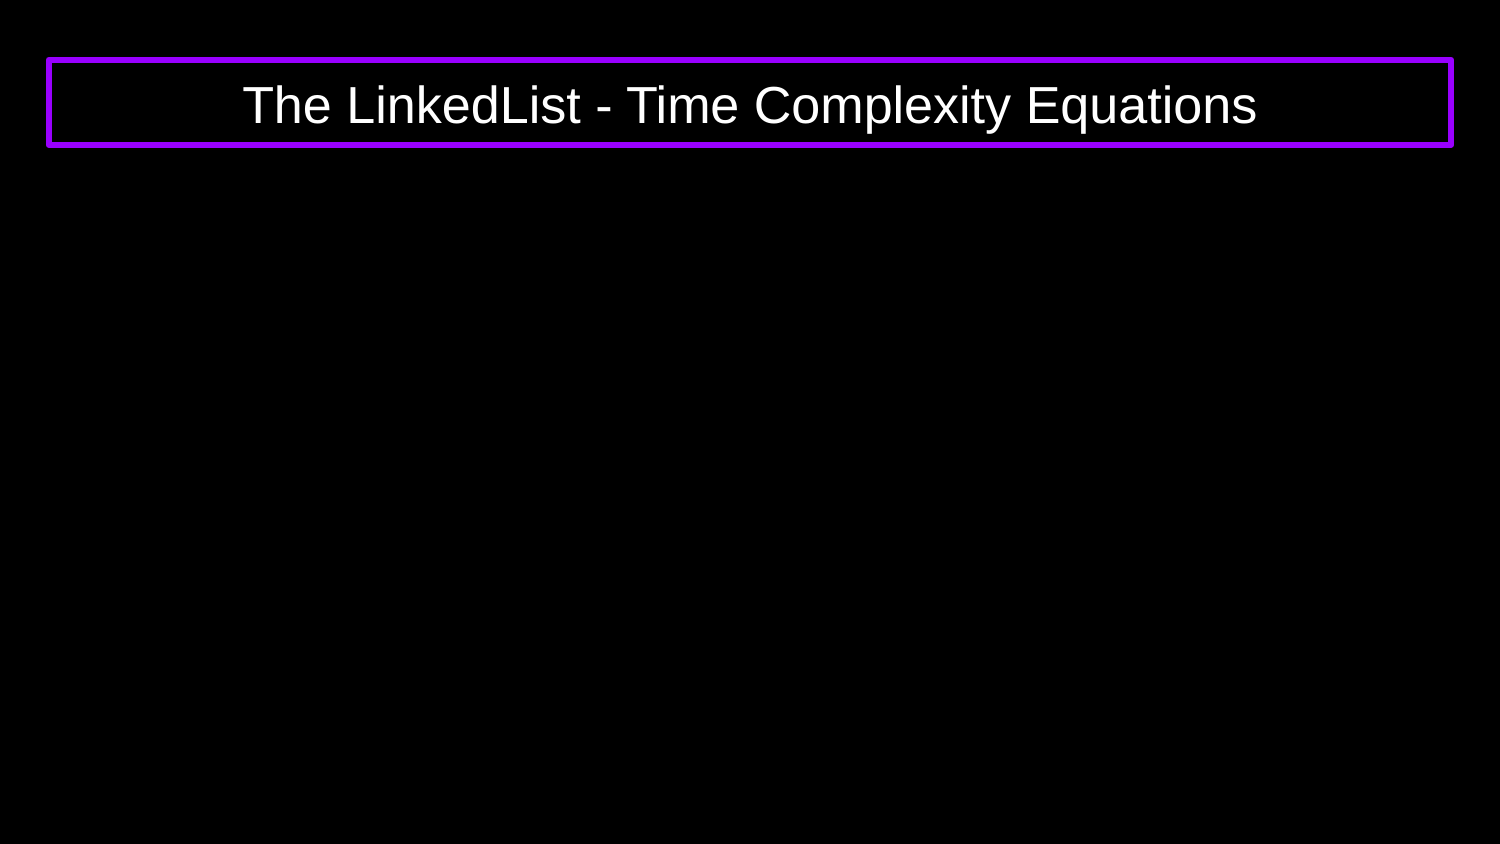

# The LinkedList - Time Complexity Equations